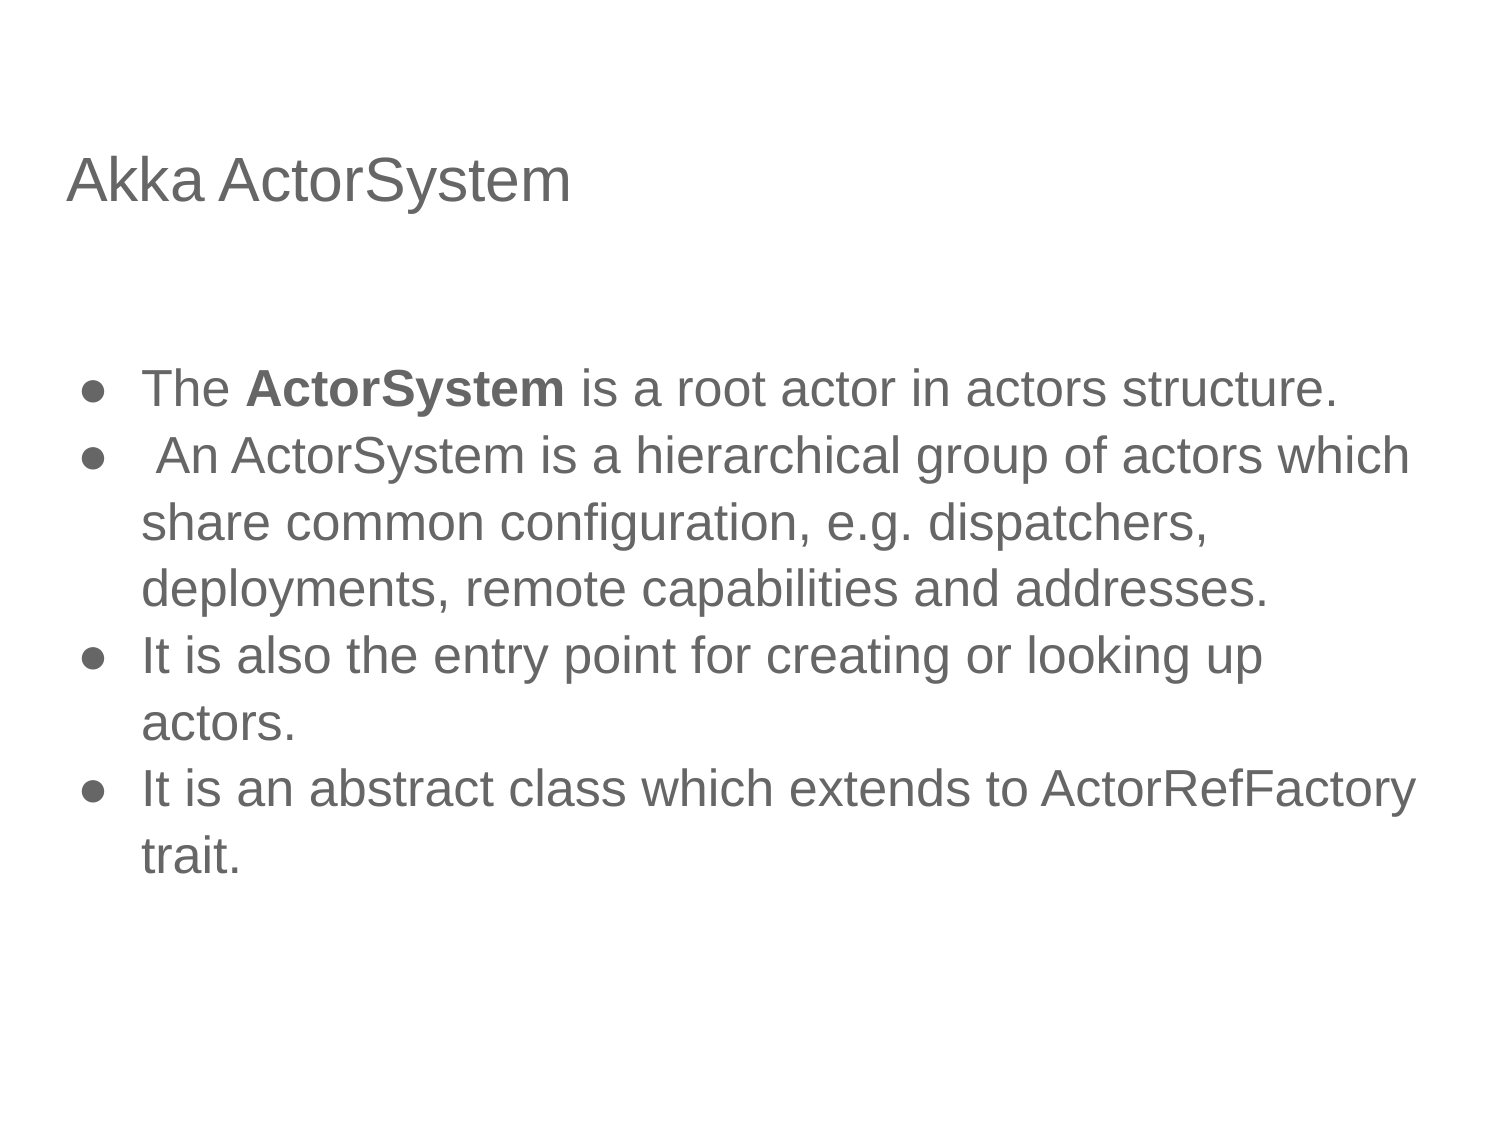

# Akka ActorSystem
The ActorSystem is a root actor in actors structure.
 An ActorSystem is a hierarchical group of actors which share common configuration, e.g. dispatchers, deployments, remote capabilities and addresses.
It is also the entry point for creating or looking up actors.
It is an abstract class which extends to ActorRefFactory trait.